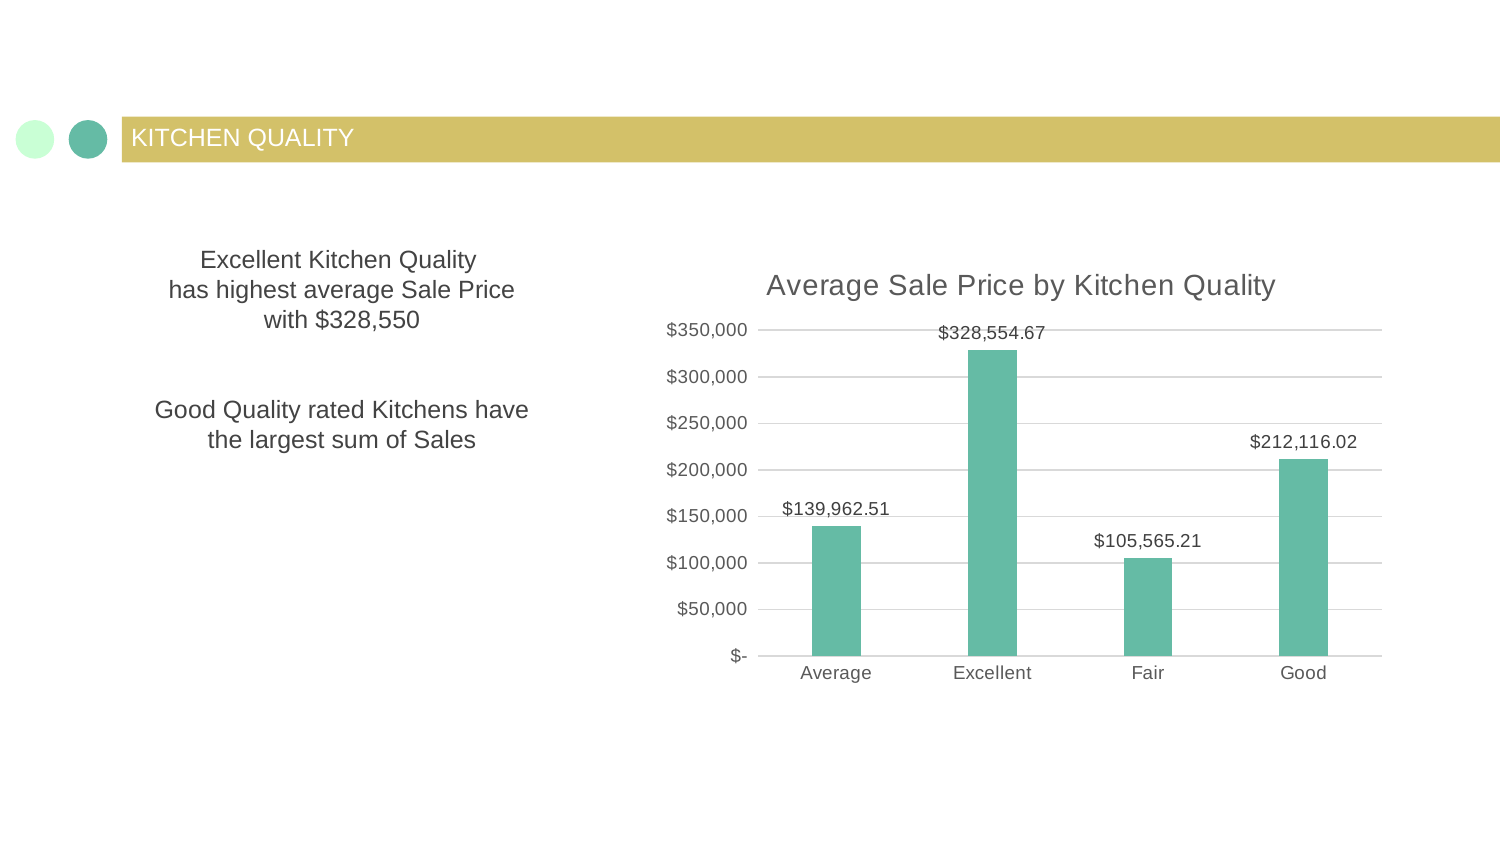

# KITCHEN QUALITY
Excellent Kitchen Quality
has highest average Sale Price
with $328,550

Good Quality rated Kitchens have
the largest sum of Sales

### Chart: Average Sale Price by Kitchen Quality

| Category | Total |
|---|---|
| Average | 139962.51156462586 |
| Excellent | 328554.67 |
| Fair | 105565.20512820513 |
| Good | 212116.02389078497 |